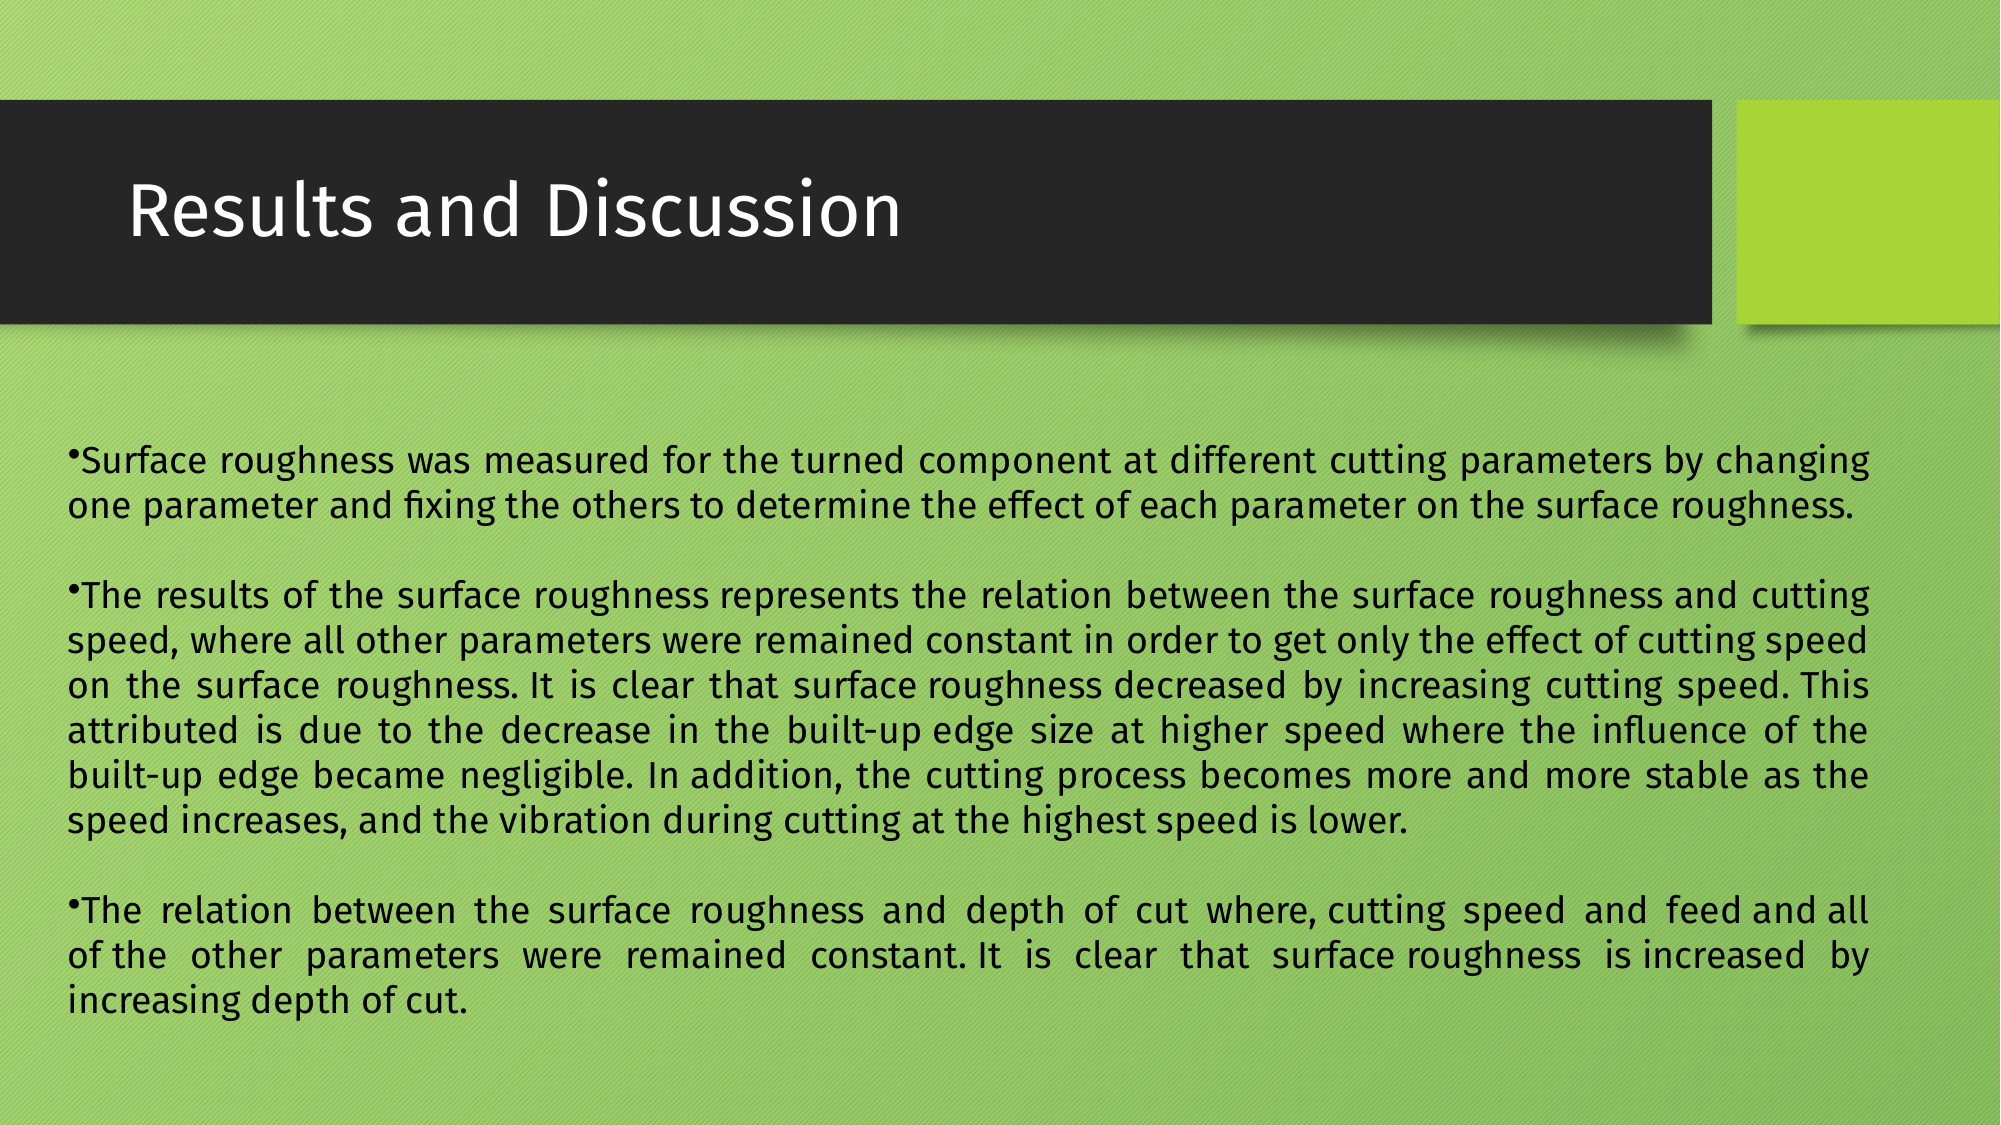

# Results and Discussion
Surface roughness was measured for the turned component at different cutting parameters by changing one parameter and fixing the others to determine the effect of each parameter on the surface roughness.
​
The results of the surface roughness represents the relation between the surface roughness and cutting speed, where all other parameters were remained constant in order to get only the effect of cutting speed on the surface roughness. It is clear that surface roughness decreased by increasing cutting speed. This attributed is due to the decrease in the built-up edge size at higher speed where the influence of the built-up edge became negligible. In addition, the cutting process becomes more and more stable as the speed increases, and the vibration during cutting at the highest speed is lower.​

The relation between the surface roughness and depth of cut where, cutting speed and feed and all of the other parameters were remained constant. It is clear that surface roughness is increased by increasing depth of cut.